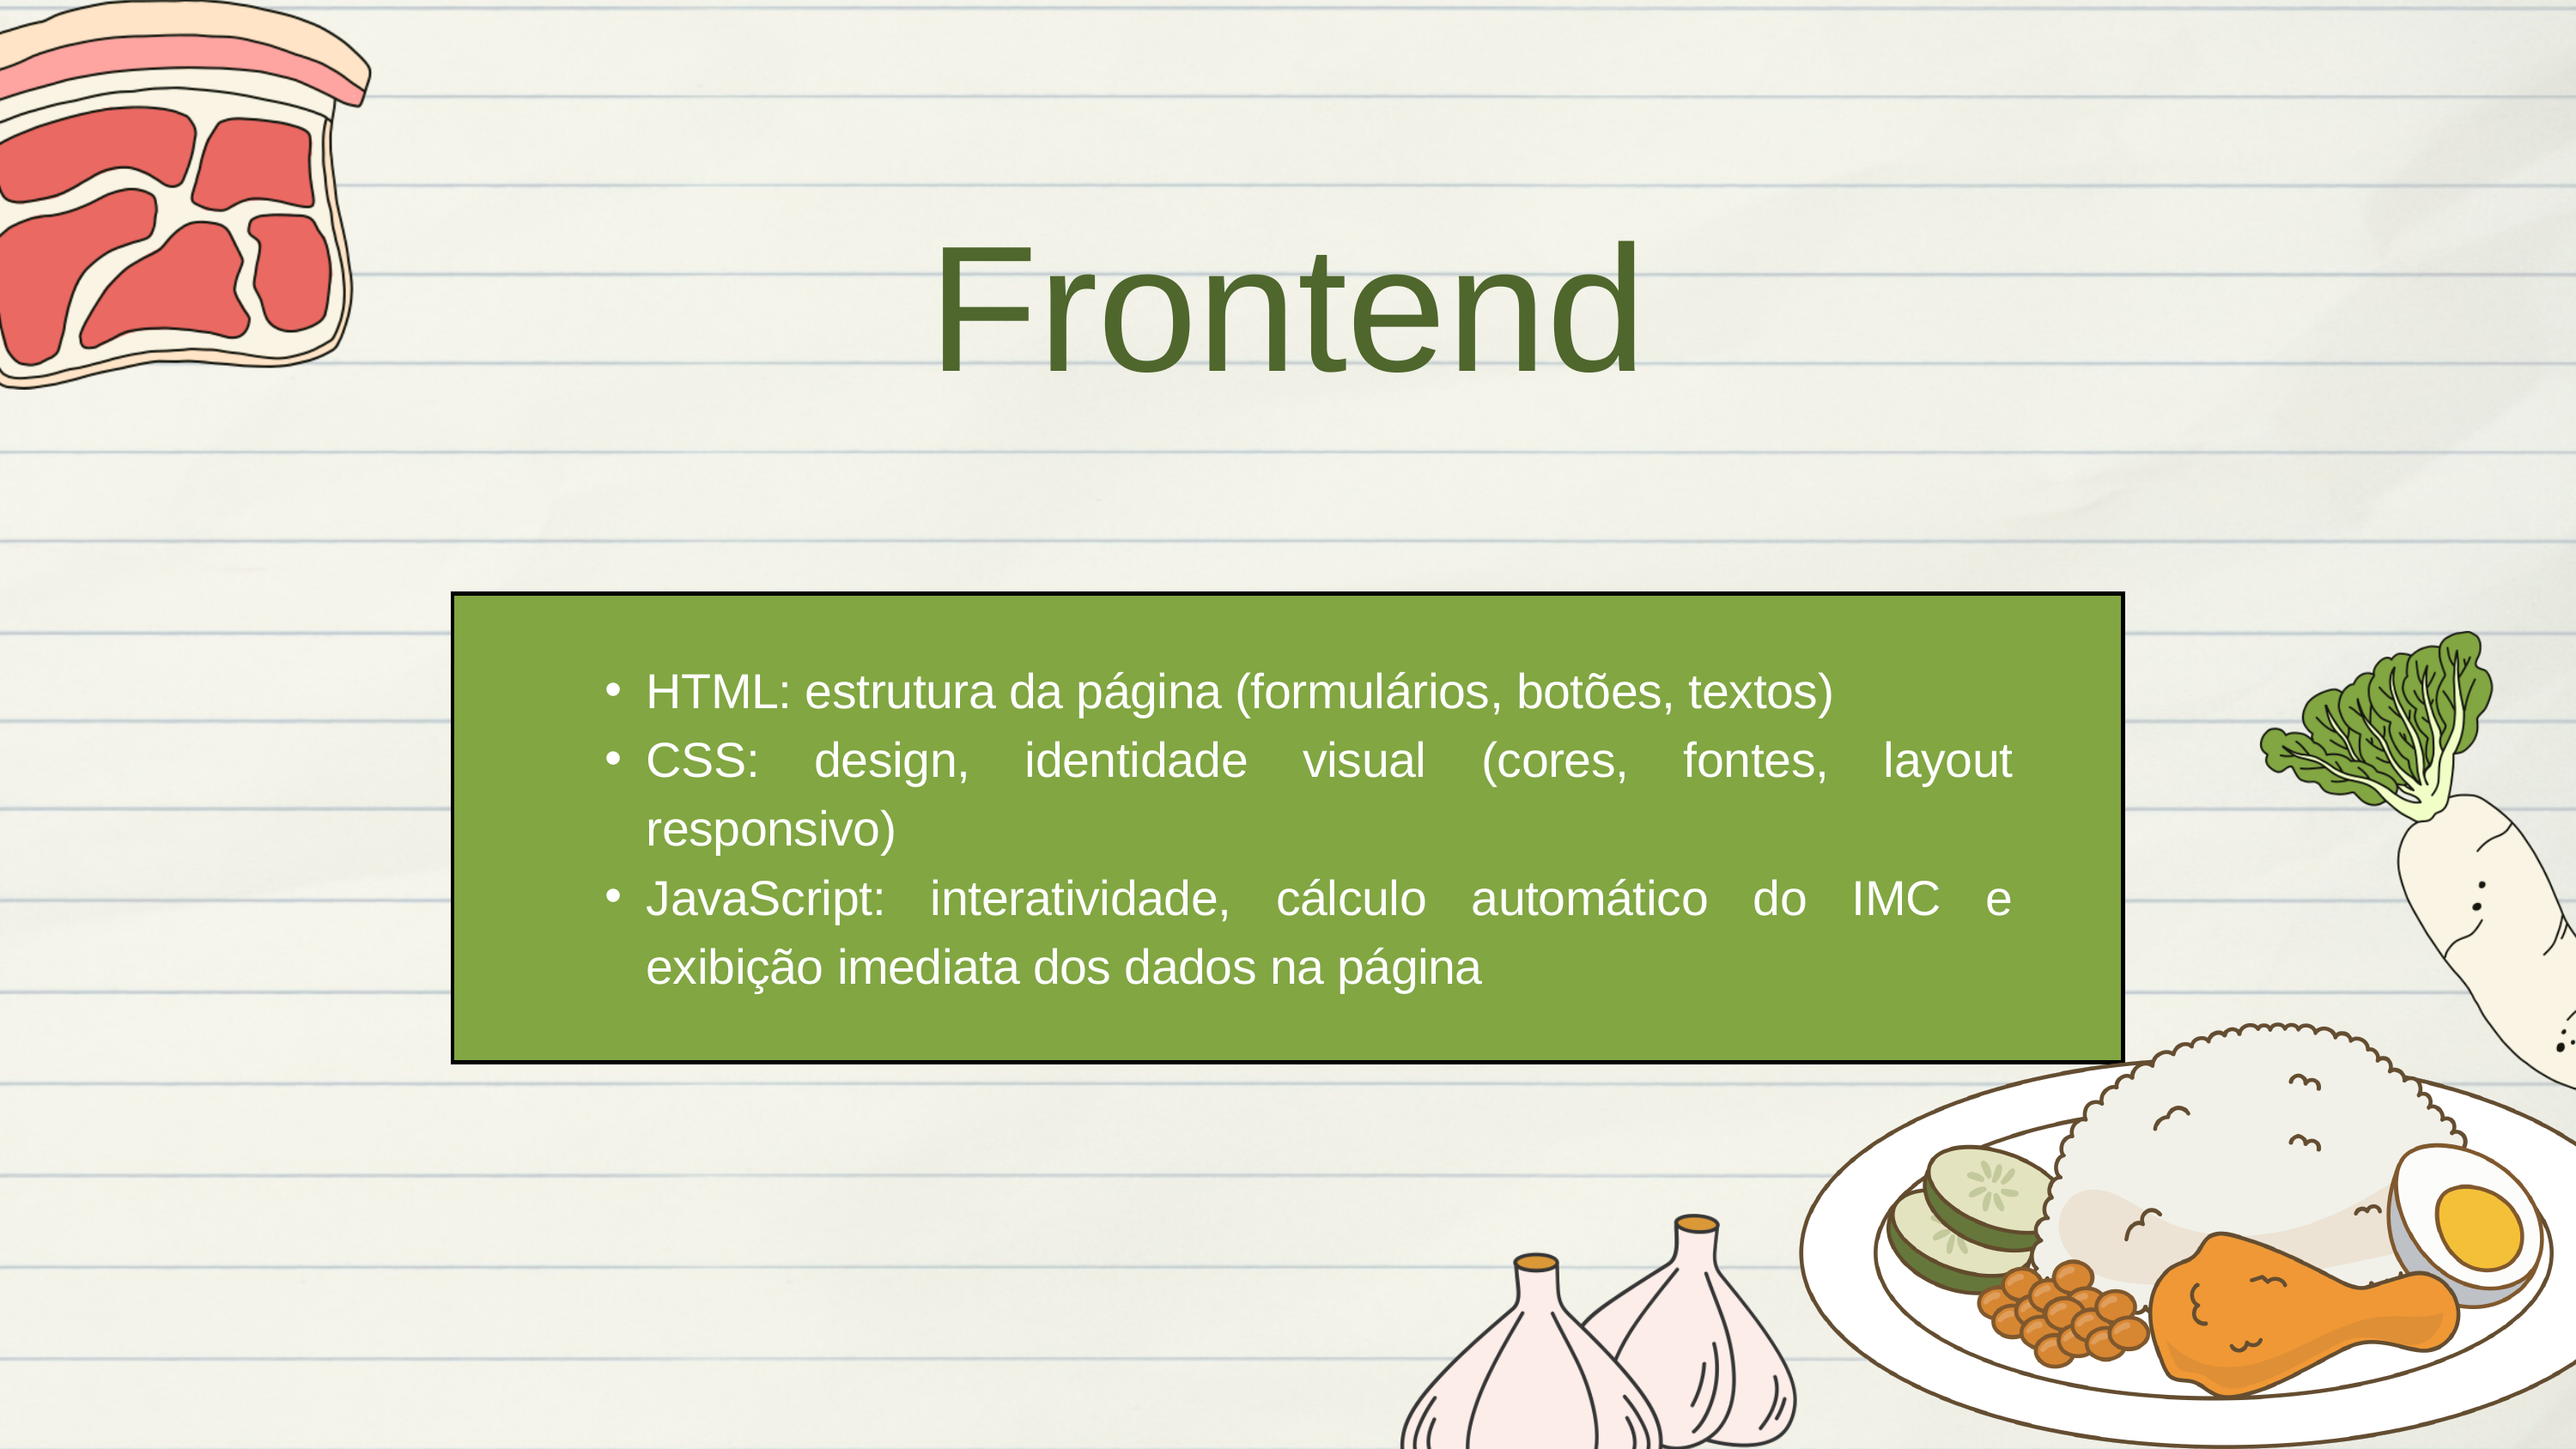

Frontend

HTML: estrutura da página (formulários, botões, textos)
CSS: design, identidade visual (cores, fontes, layout responsivo)
JavaScript: interatividade, cálculo automático do IMC e exibição imediata dos dados na página